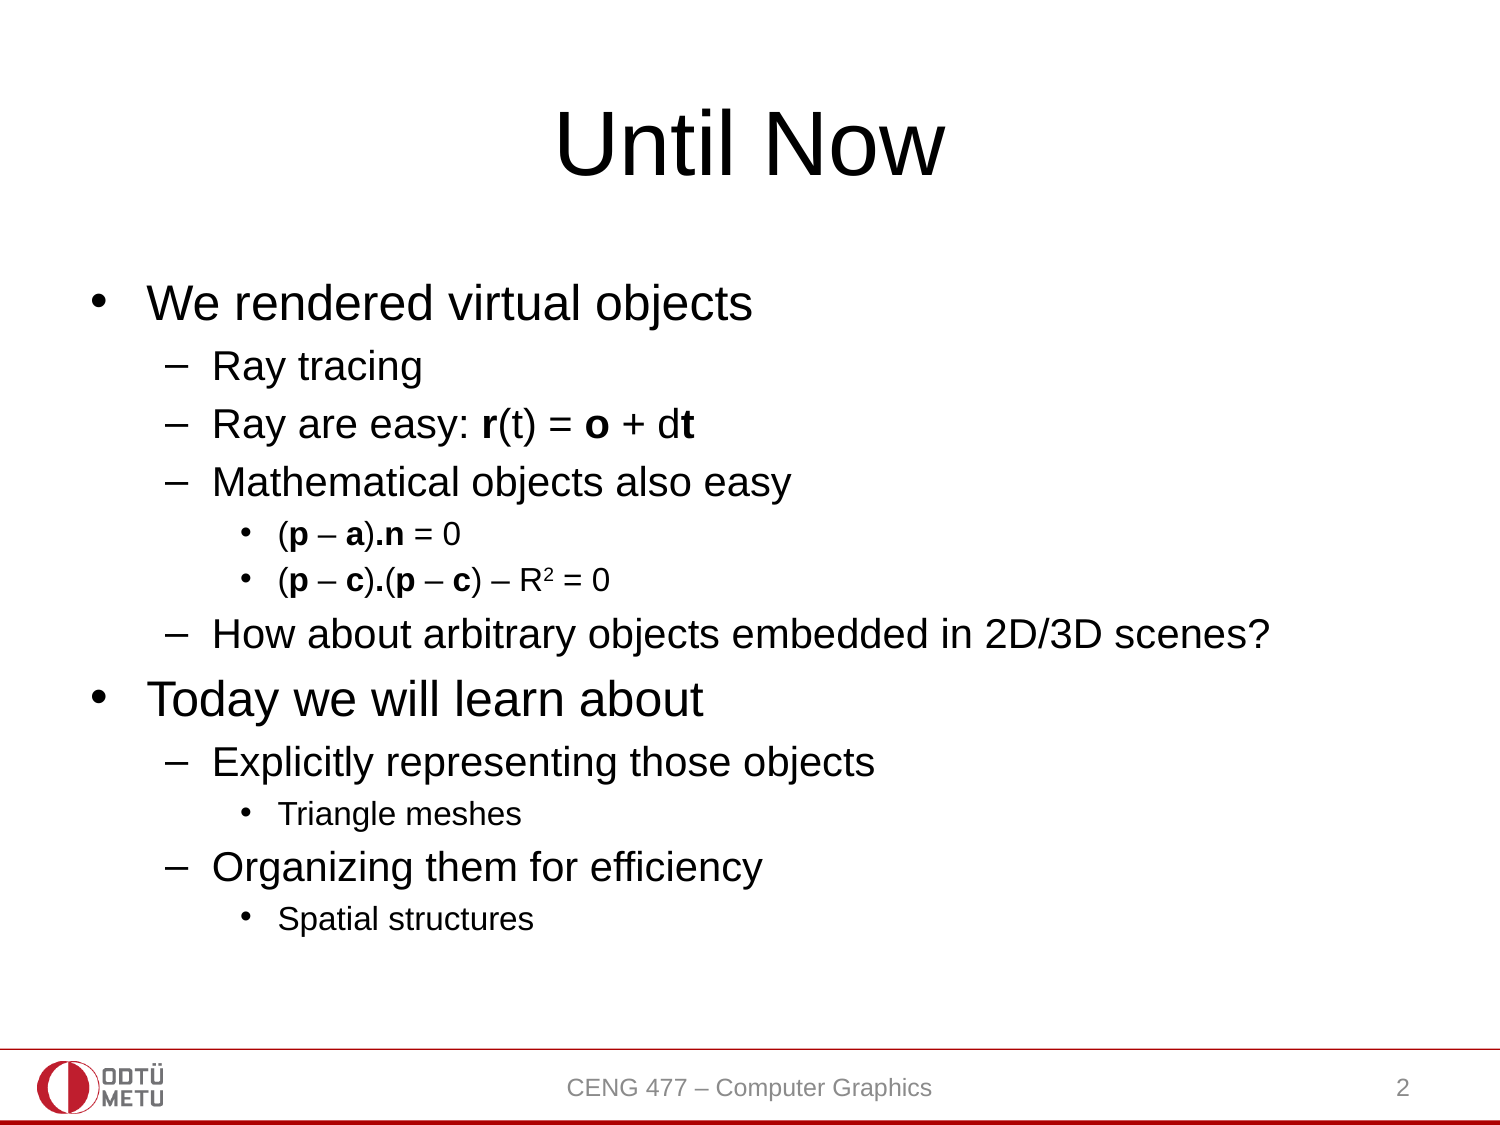

# Until Now
We rendered virtual objects
Ray tracing
Ray are easy: r(t) = o + dt
Mathematical objects also easy
(p – a).n = 0
(p – c).(p – c) – R2 = 0
How about arbitrary objects embedded in 2D/3D scenes?
Today we will learn about
Explicitly representing those objects
Triangle meshes
Organizing them for efficiency
Spatial structures

CENG 477 – Computer Graphics
2